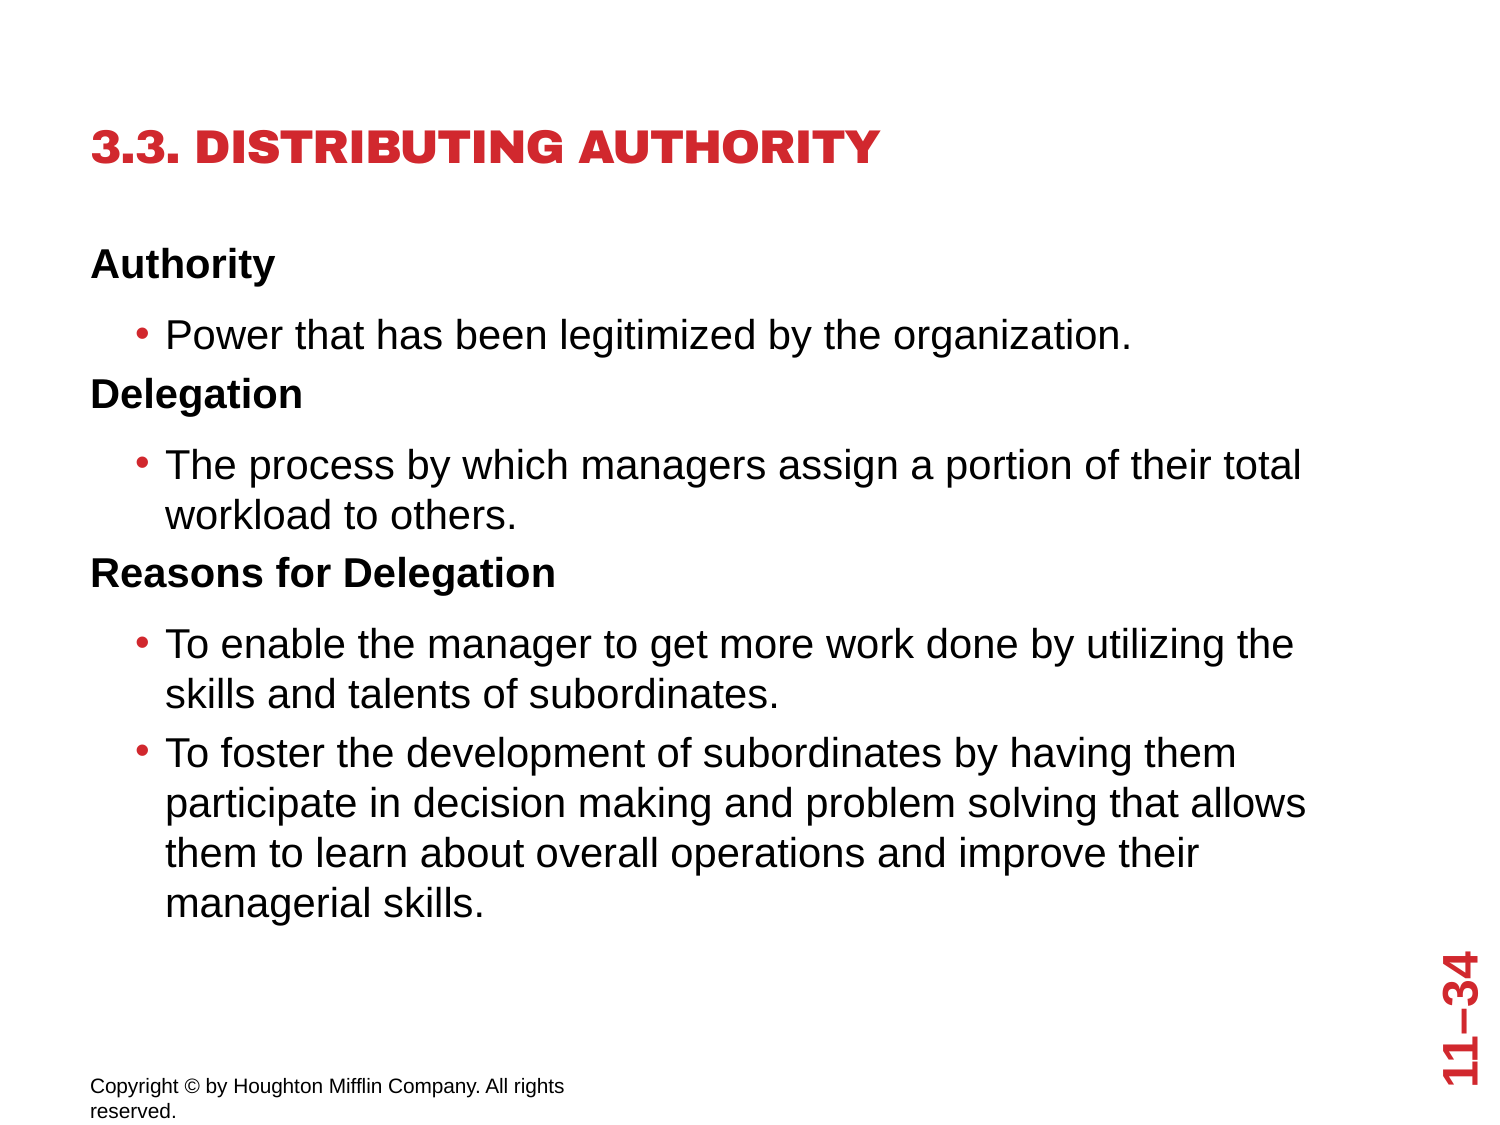

# 3.3. Distributing Authority
Authority
Power that has been legitimized by the organization.
Delegation
The process by which managers assign a portion of their total workload to others.
Reasons for Delegation
To enable the manager to get more work done by utilizing the skills and talents of subordinates.
To foster the development of subordinates by having them participate in decision making and problem solving that allows them to learn about overall operations and improve their managerial skills.
Copyright © by Houghton Mifflin Company. All rights reserved.
11–34